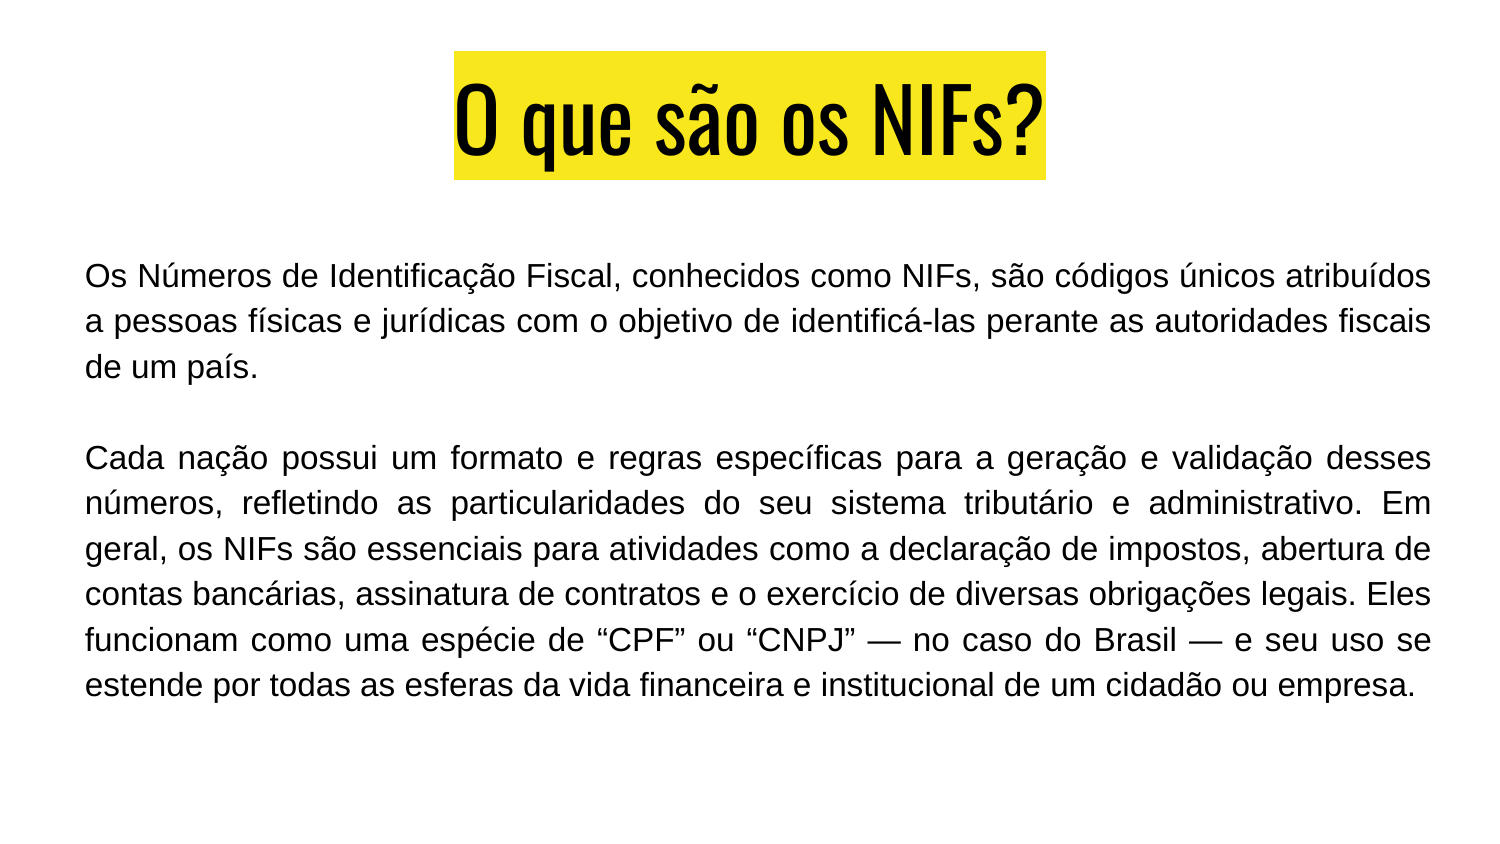

# O que são os NIFs?
Os Números de Identificação Fiscal, conhecidos como NIFs, são códigos únicos atribuídos a pessoas físicas e jurídicas com o objetivo de identificá-las perante as autoridades fiscais de um país.

Cada nação possui um formato e regras específicas para a geração e validação desses números, refletindo as particularidades do seu sistema tributário e administrativo. Em geral, os NIFs são essenciais para atividades como a declaração de impostos, abertura de contas bancárias, assinatura de contratos e o exercício de diversas obrigações legais. Eles funcionam como uma espécie de “CPF” ou “CNPJ” — no caso do Brasil — e seu uso se estende por todas as esferas da vida financeira e institucional de um cidadão ou empresa.